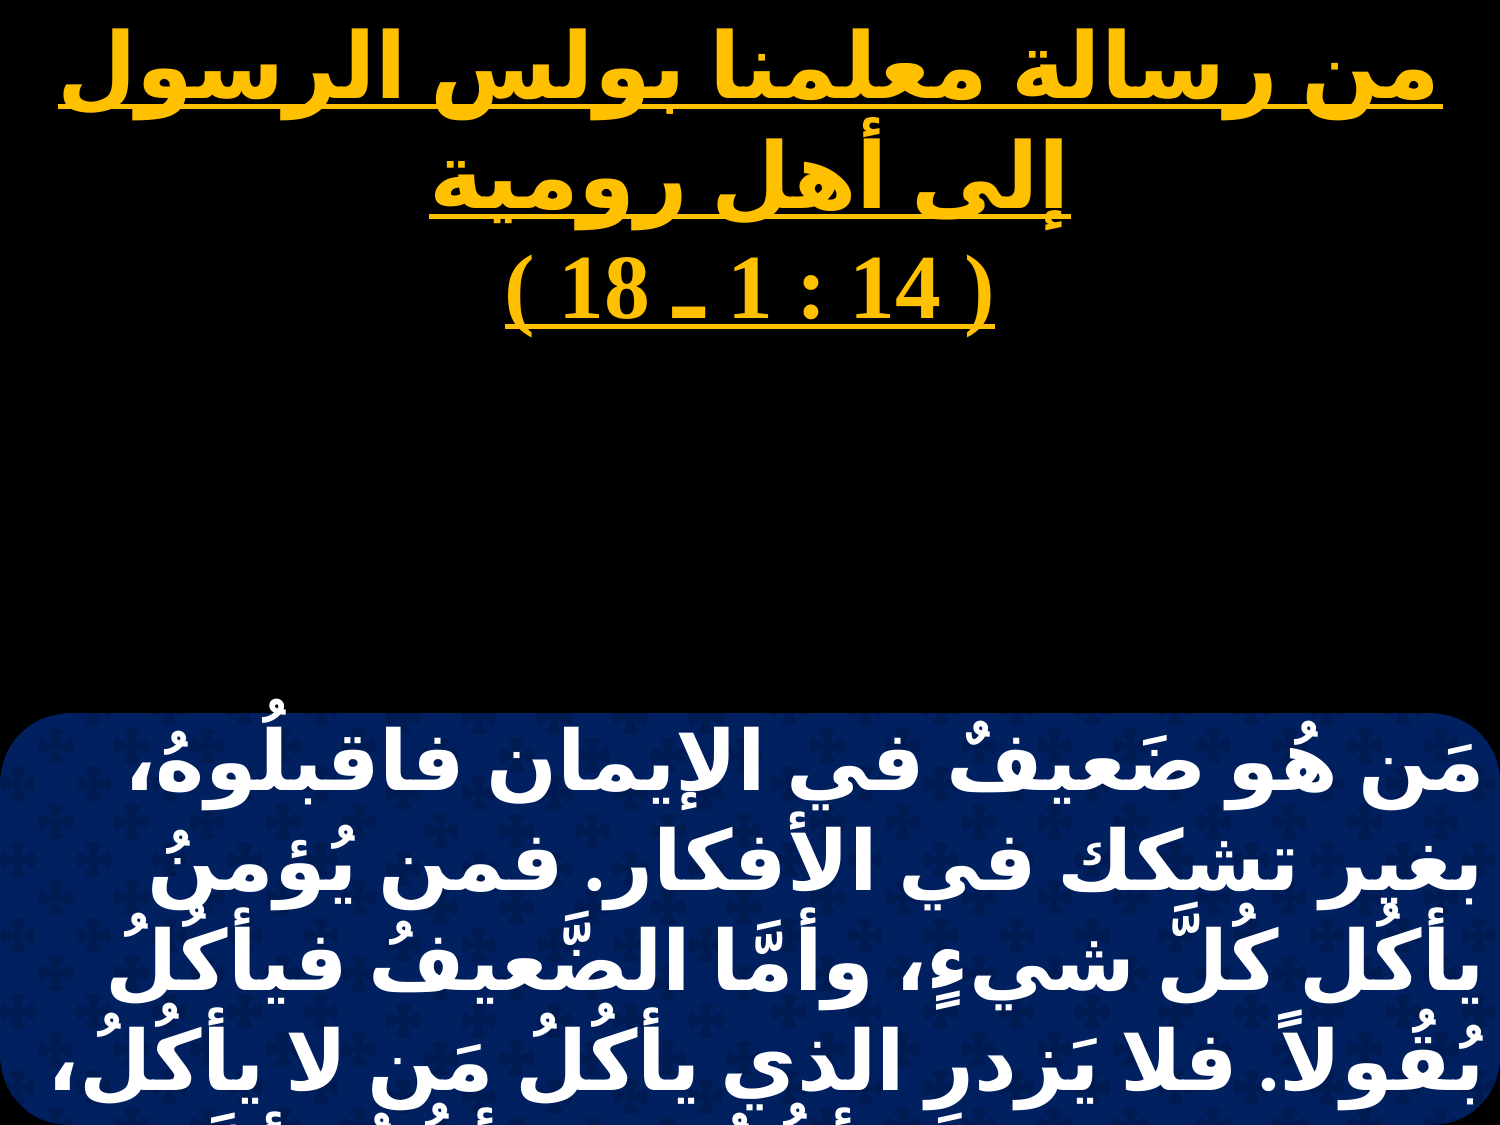

من رسالة معلمنا بولس الرسول إلى أهل رومية
( 14 : 1 ـ 18 )
# سبت 2
مَن هُو ضَعيفٌ في الإيمان فاقبلُوهُ، بغير تشكك في الأفكار. فمن يُؤمنُ يأكُل كُلَّ شيءٍ، وأمَّا الضَّعيفُ فيأكُلُ بُقُولاً. فلا يَزدرِ الذي يأكُلُ مَن لا يأكُلُ، ولا يَدِن الذي لا يأكُلُ مَن يأكُلُ لأنَّ اللَّـه قد قَبلهُ.